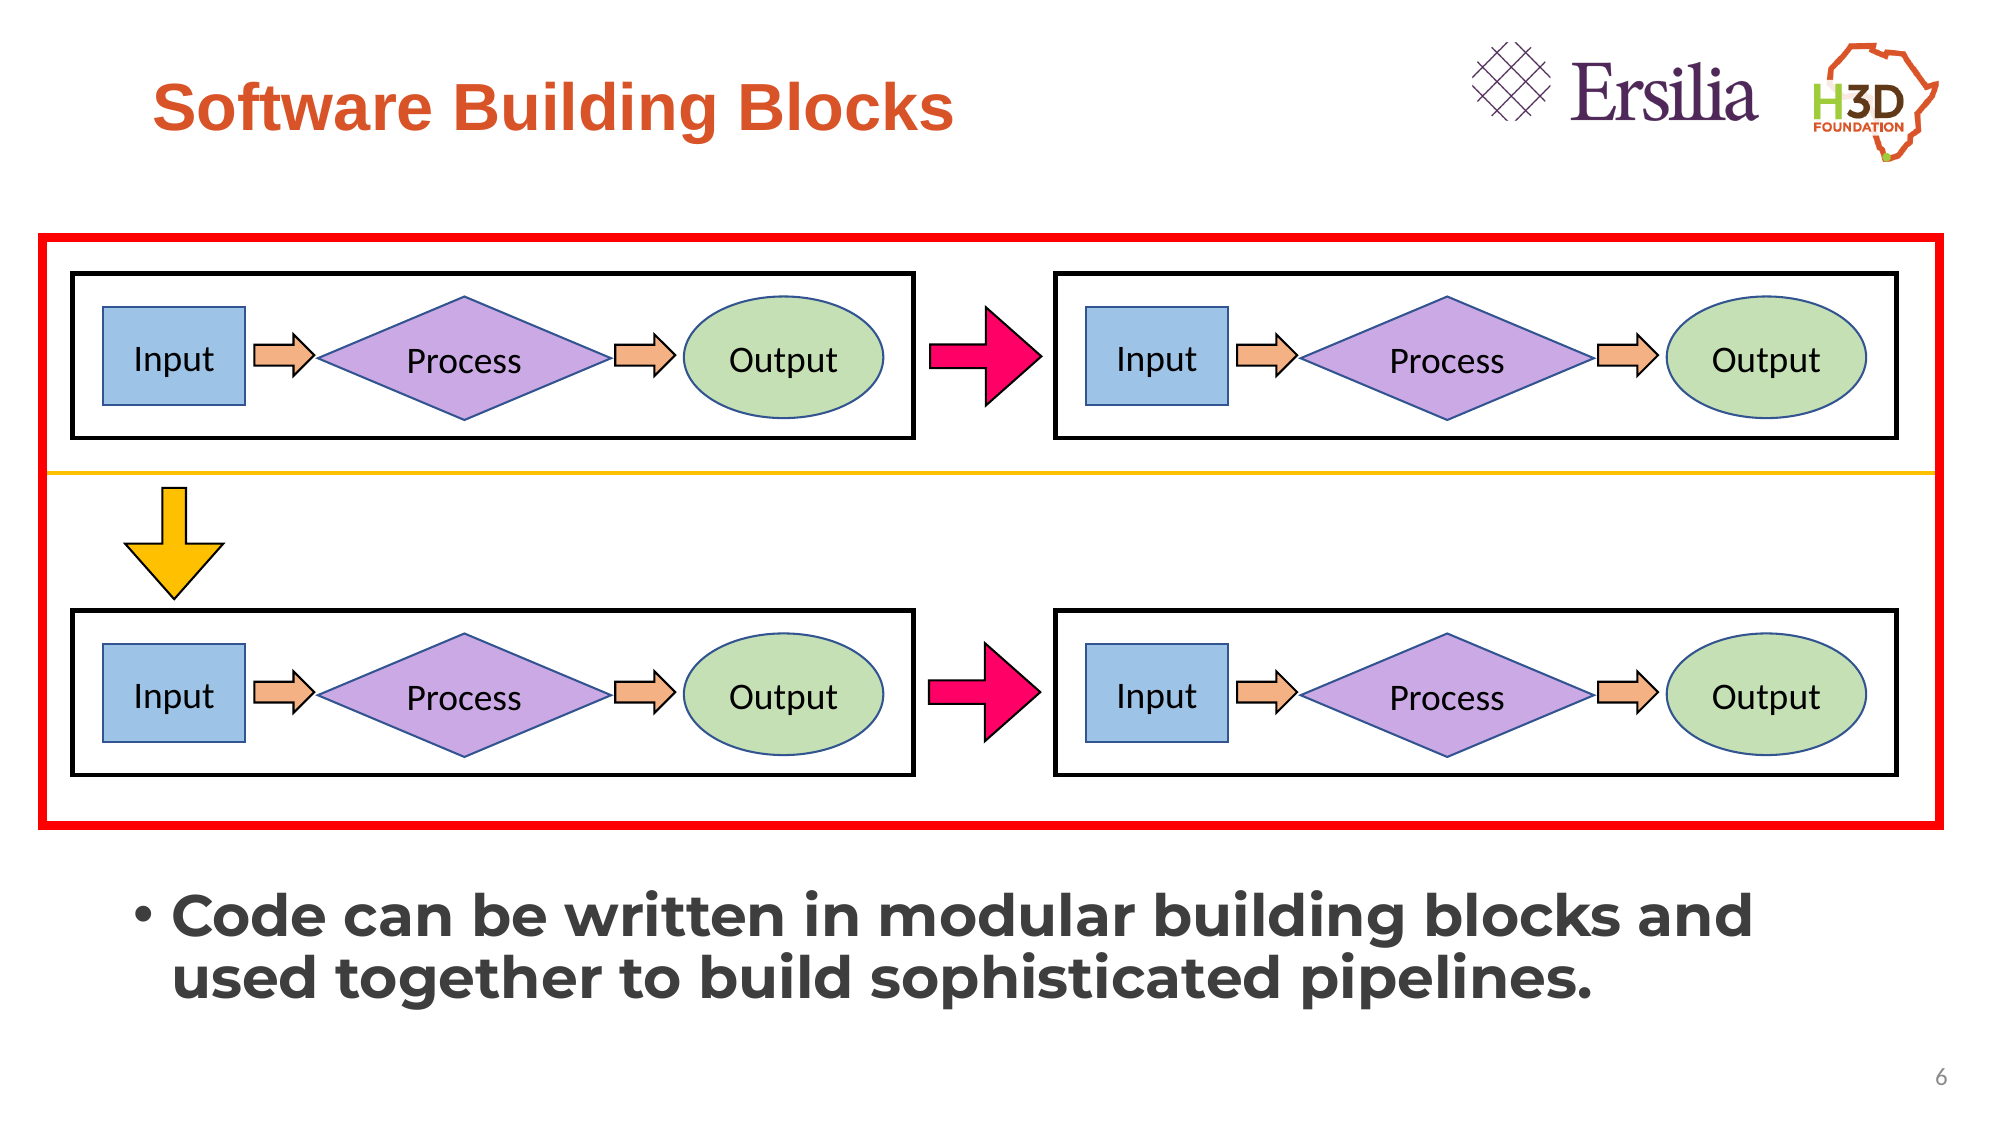

# Software Building Blocks

Process
Output
Process
Output
Input

Input

Process
Output
Process
Output

Input
Input

Code can be written in modular building blocks and used together to build sophisticated pipelines.
6